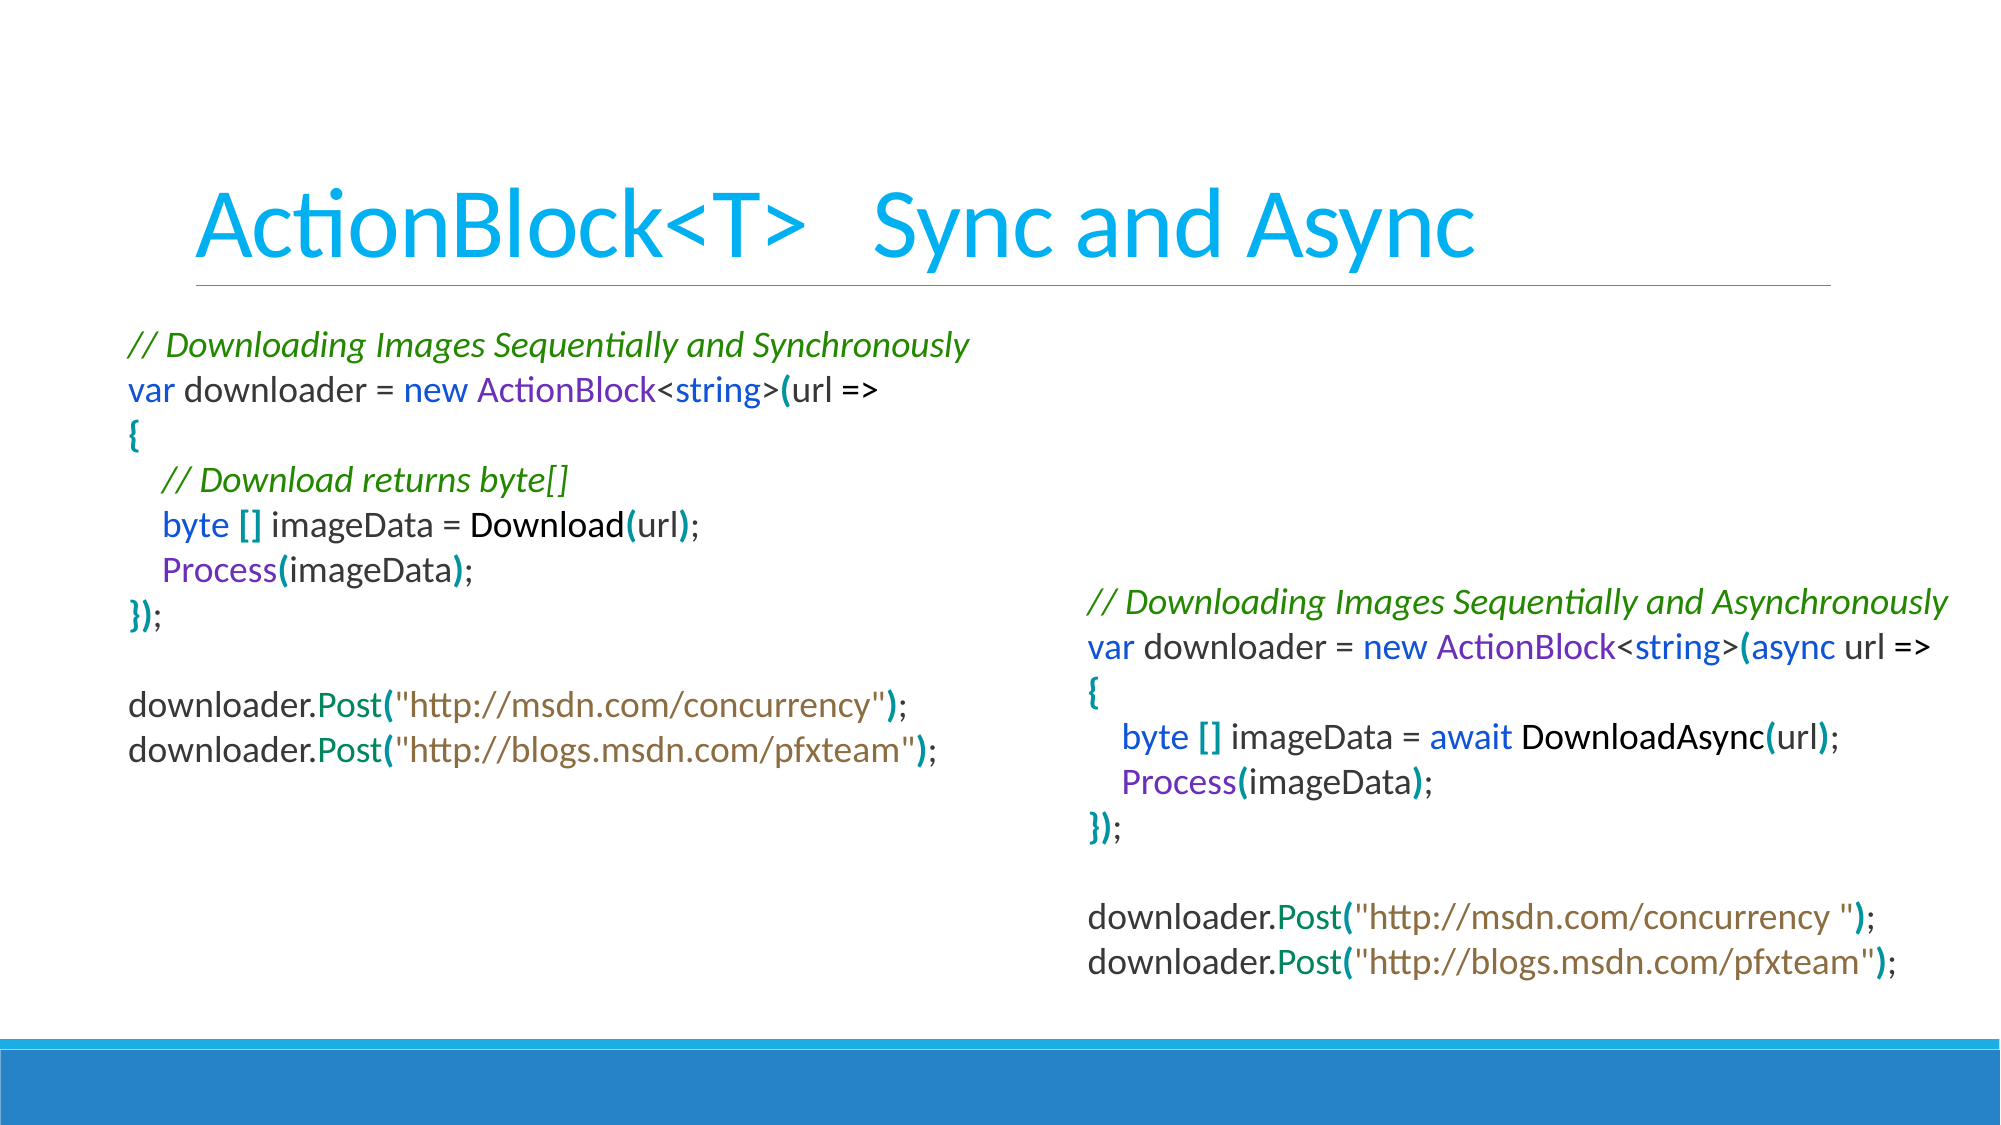

# ActionBlock<T>   Sync and Async
// Downloading Images Sequentially and Synchronously
var downloader = new ActionBlock<string>(url =>
{
    // Download returns byte[]
    byte [] imageData = Download(url);
    Process(imageData);
});
downloader.Post("http://msdn.com/concurrency");
downloader.Post("http://blogs.msdn.com/pfxteam");
// Downloading Images Sequentially and Asynchronously
var downloader = new ActionBlock<string>(async url =>
{
    byte [] imageData = await DownloadAsync(url);
    Process(imageData);
});
downloader.Post("http://msdn.com/concurrency ");
downloader.Post("http://blogs.msdn.com/pfxteam");